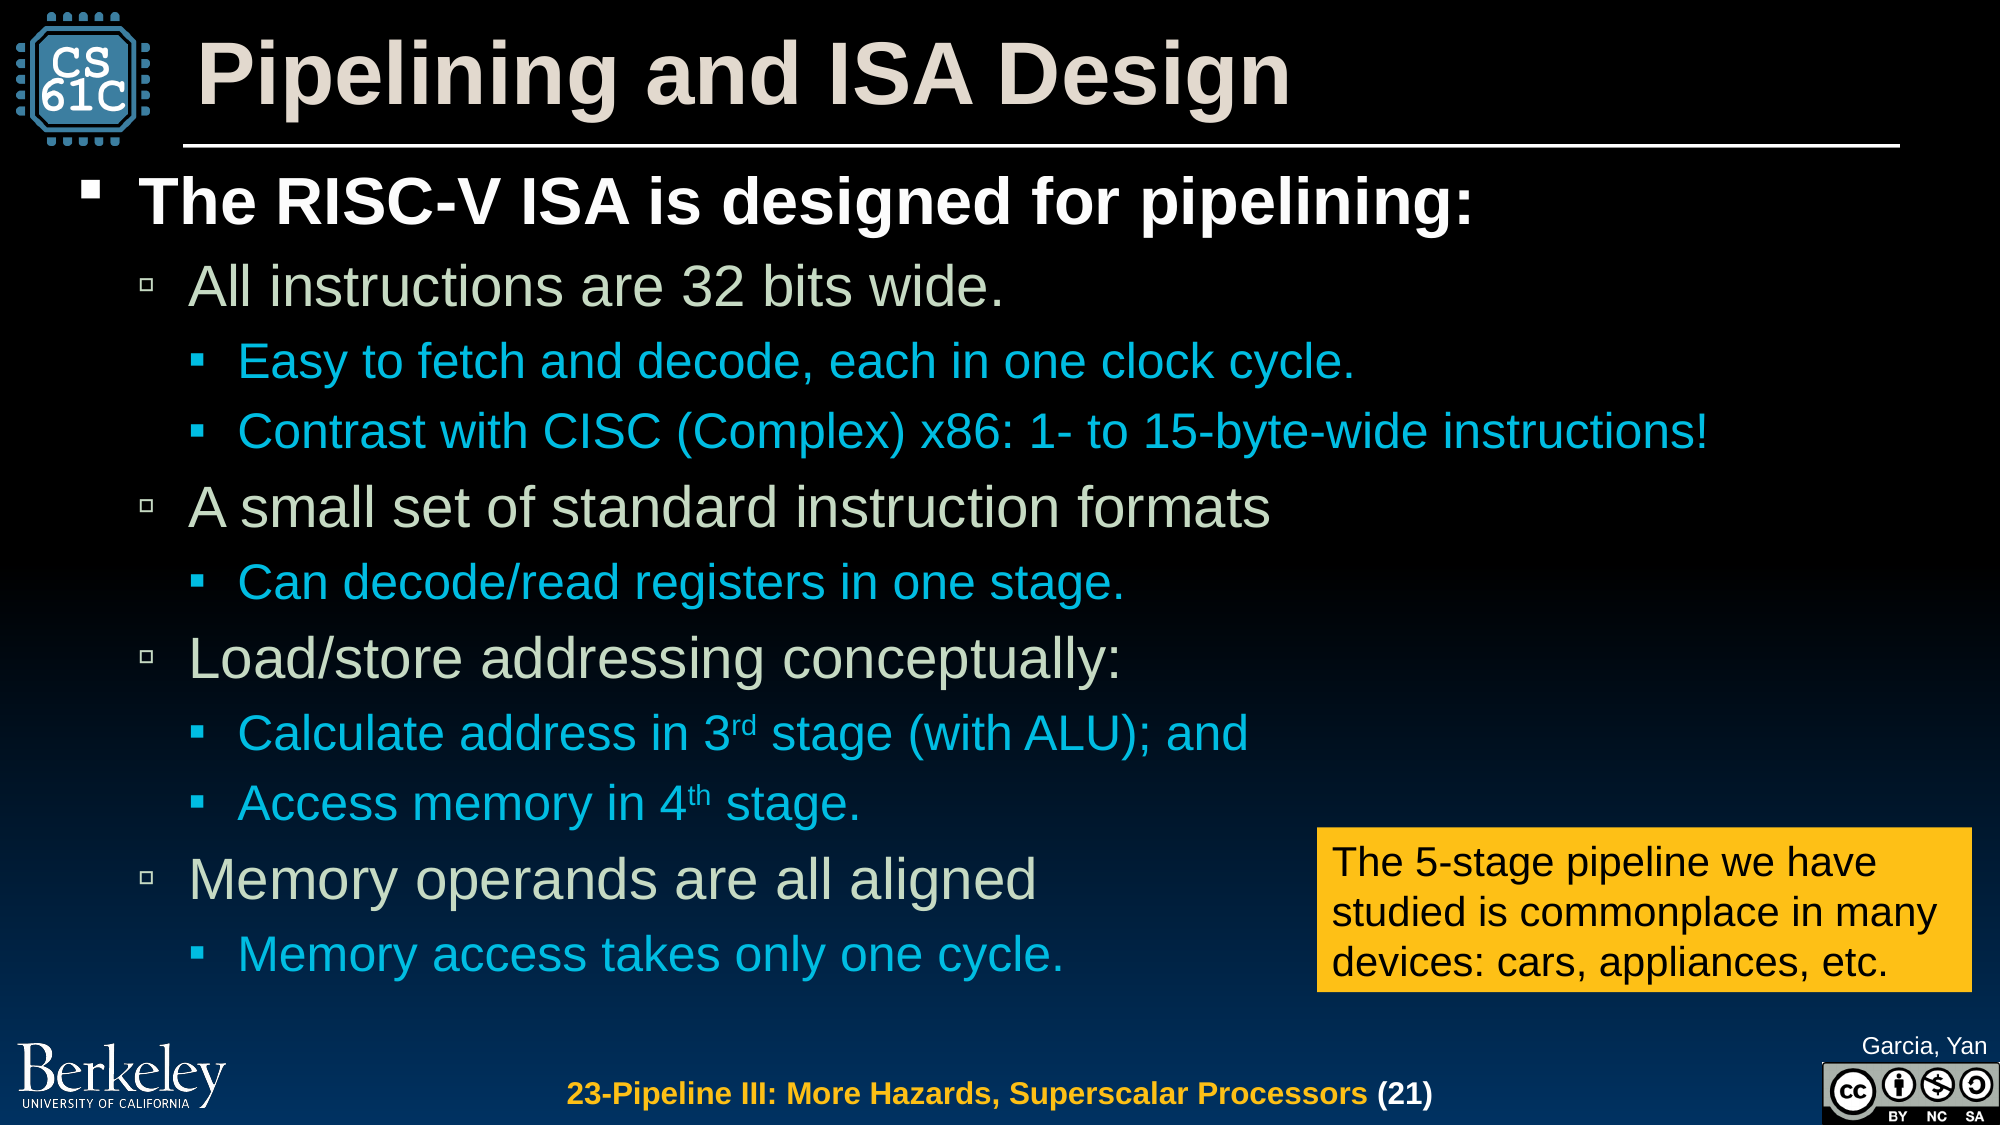

# Pipelining and ISA Design
The RISC-V ISA is designed for pipelining:
All instructions are 32 bits wide.
Easy to fetch and decode, each in one clock cycle.
Contrast with CISC (Complex) x86: 1- to 15-byte-wide instructions!
A small set of standard instruction formats
Can decode/read registers in one stage.
Load/store addressing conceptually:
Calculate address in 3rd stage (with ALU); and
Access memory in 4th stage.
Memory operands are all aligned
Memory access takes only one cycle.
The 5-stage pipeline we have studied is commonplace in many devices: cars, appliances, etc.